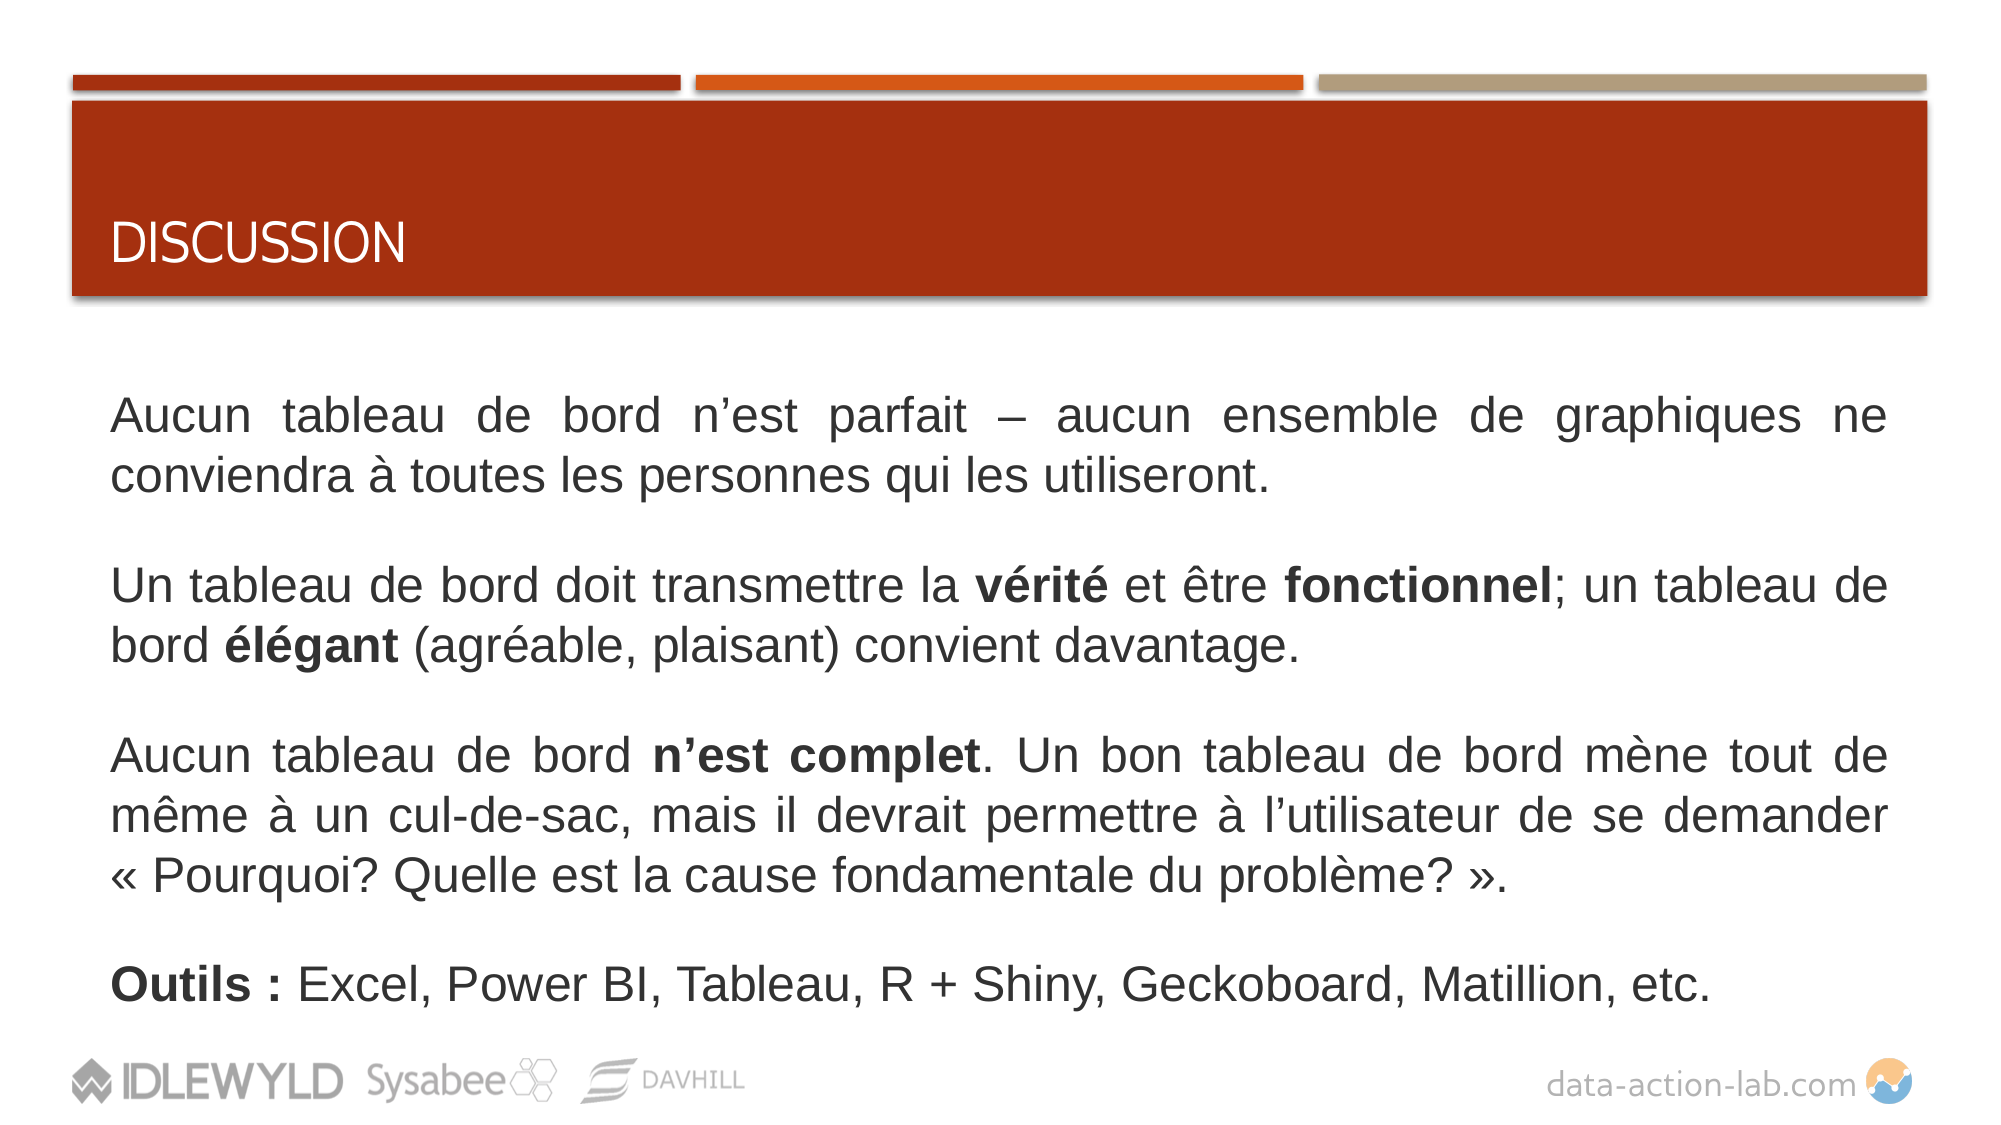

# DISCUSSION
Aucun tableau de bord n’est parfait – aucun ensemble de graphiques ne conviendra à toutes les personnes qui les utiliseront.

Un tableau de bord doit transmettre la vérité et être fonctionnel; un tableau de bord élégant (agréable, plaisant) convient davantage.

Aucun tableau de bord n’est complet. Un bon tableau de bord mène tout de même à un cul-de-sac, mais il devrait permettre à l’utilisateur de se demander « Pourquoi? Quelle est la cause fondamentale du problème? ».

Outils : Excel, Power BI, Tableau, R + Shiny, Geckoboard, Matillion, etc.